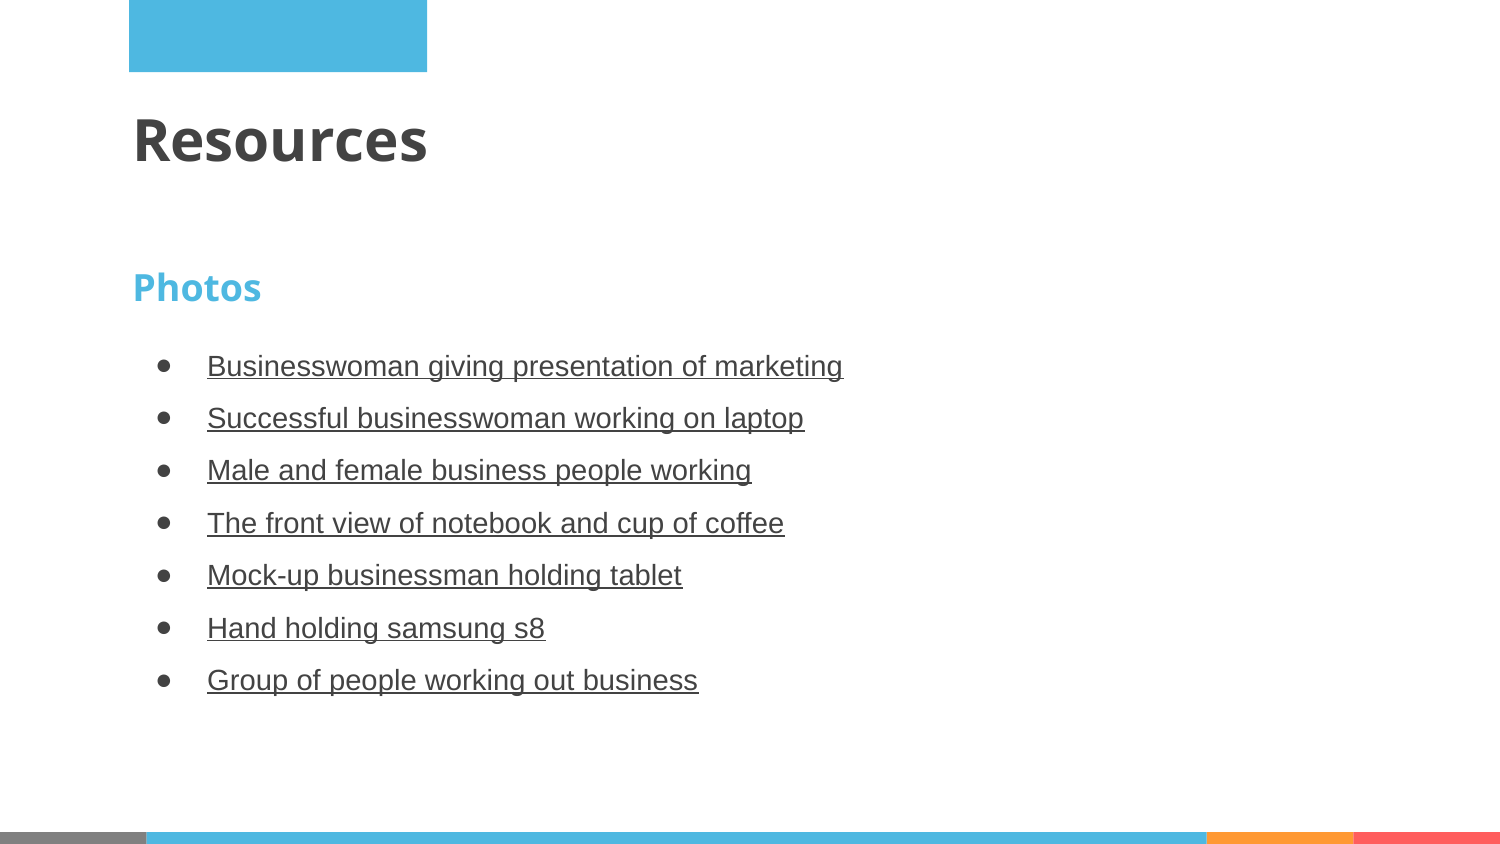

# Resources
Photos
Businesswoman giving presentation of marketing
Successful businesswoman working on laptop
Male and female business people working
The front view of notebook and cup of coffee
Mock-up businessman holding tablet
Hand holding samsung s8
Group of people working out business